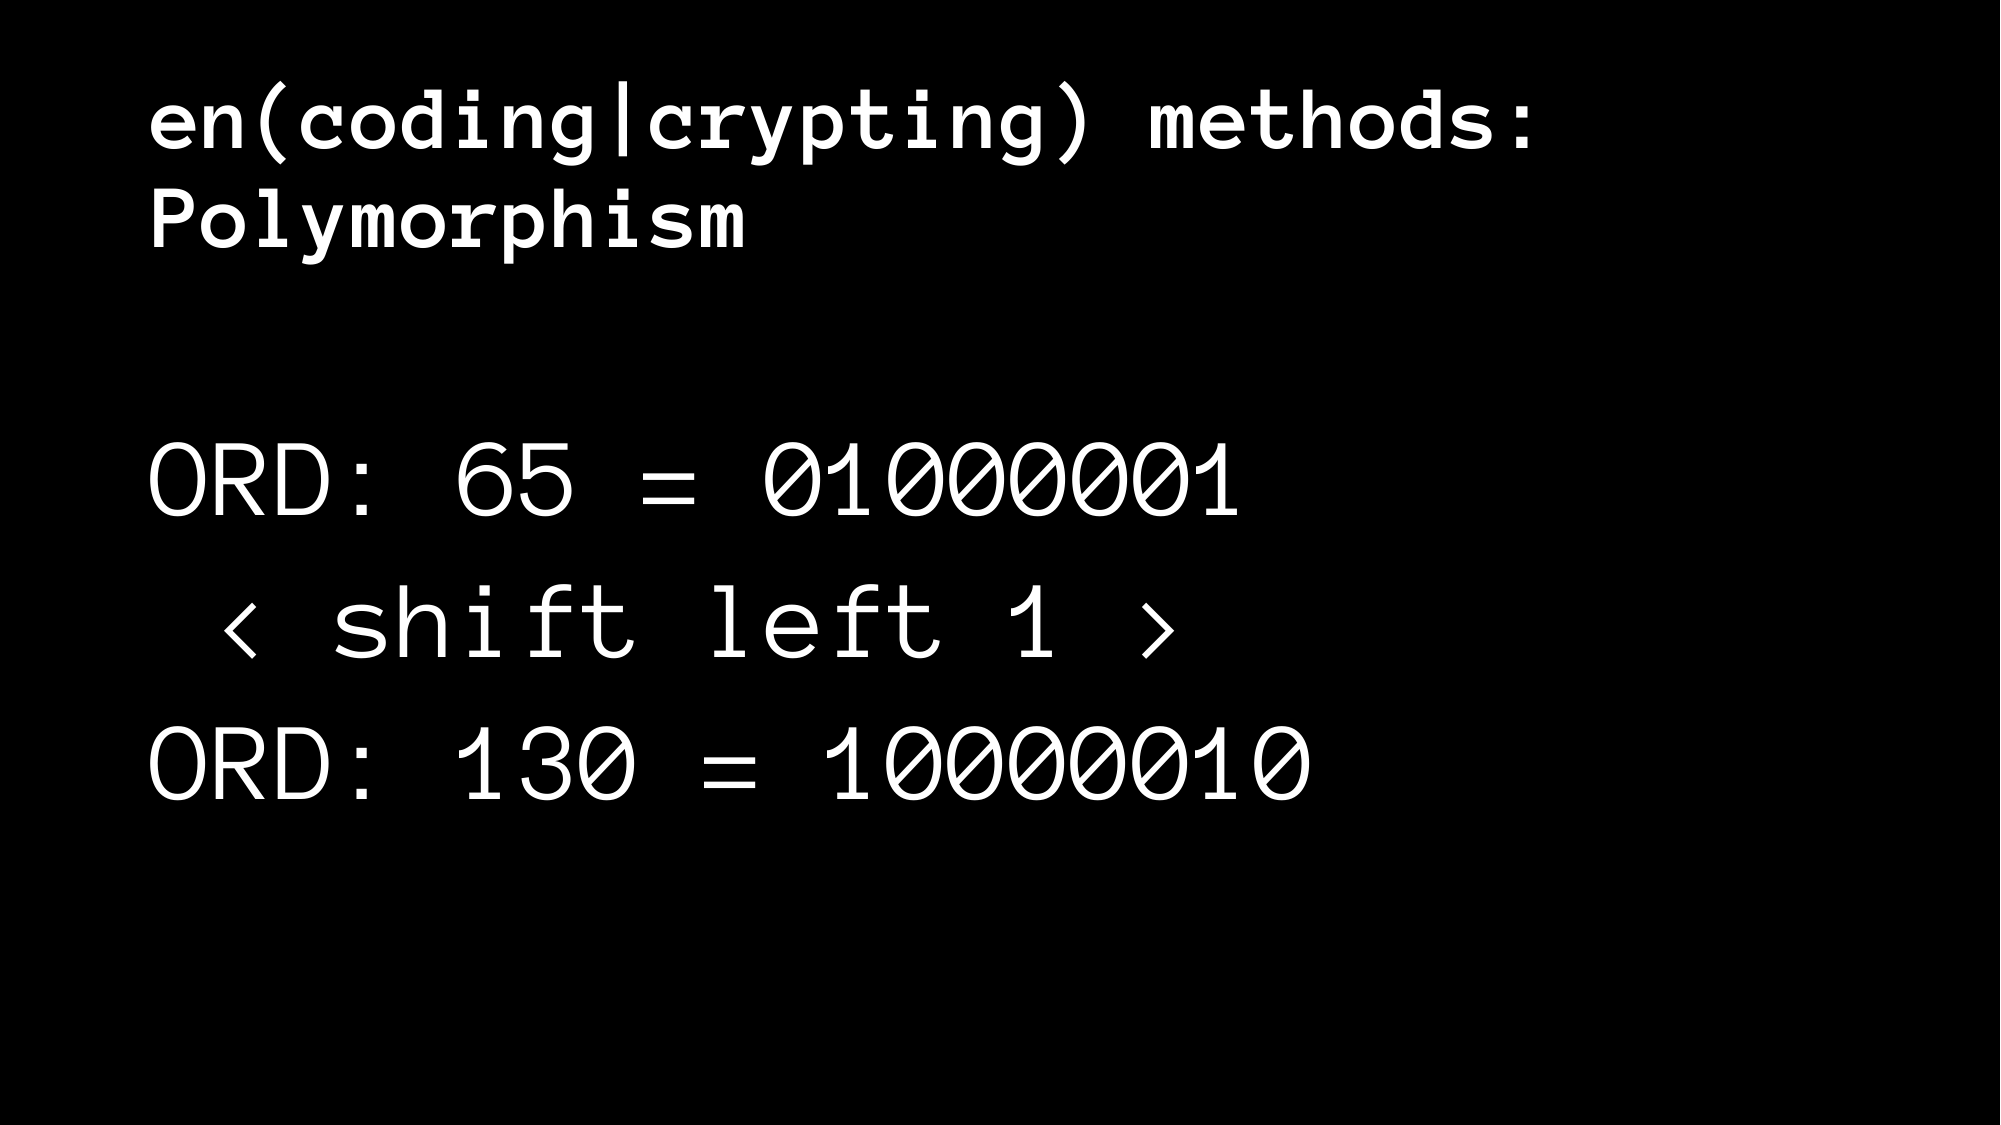

# en(coding|crypting) methods: Polymorphism

ORD: 65 = 01000001
 < shift left 1 >
ORD: 130 = 10000010